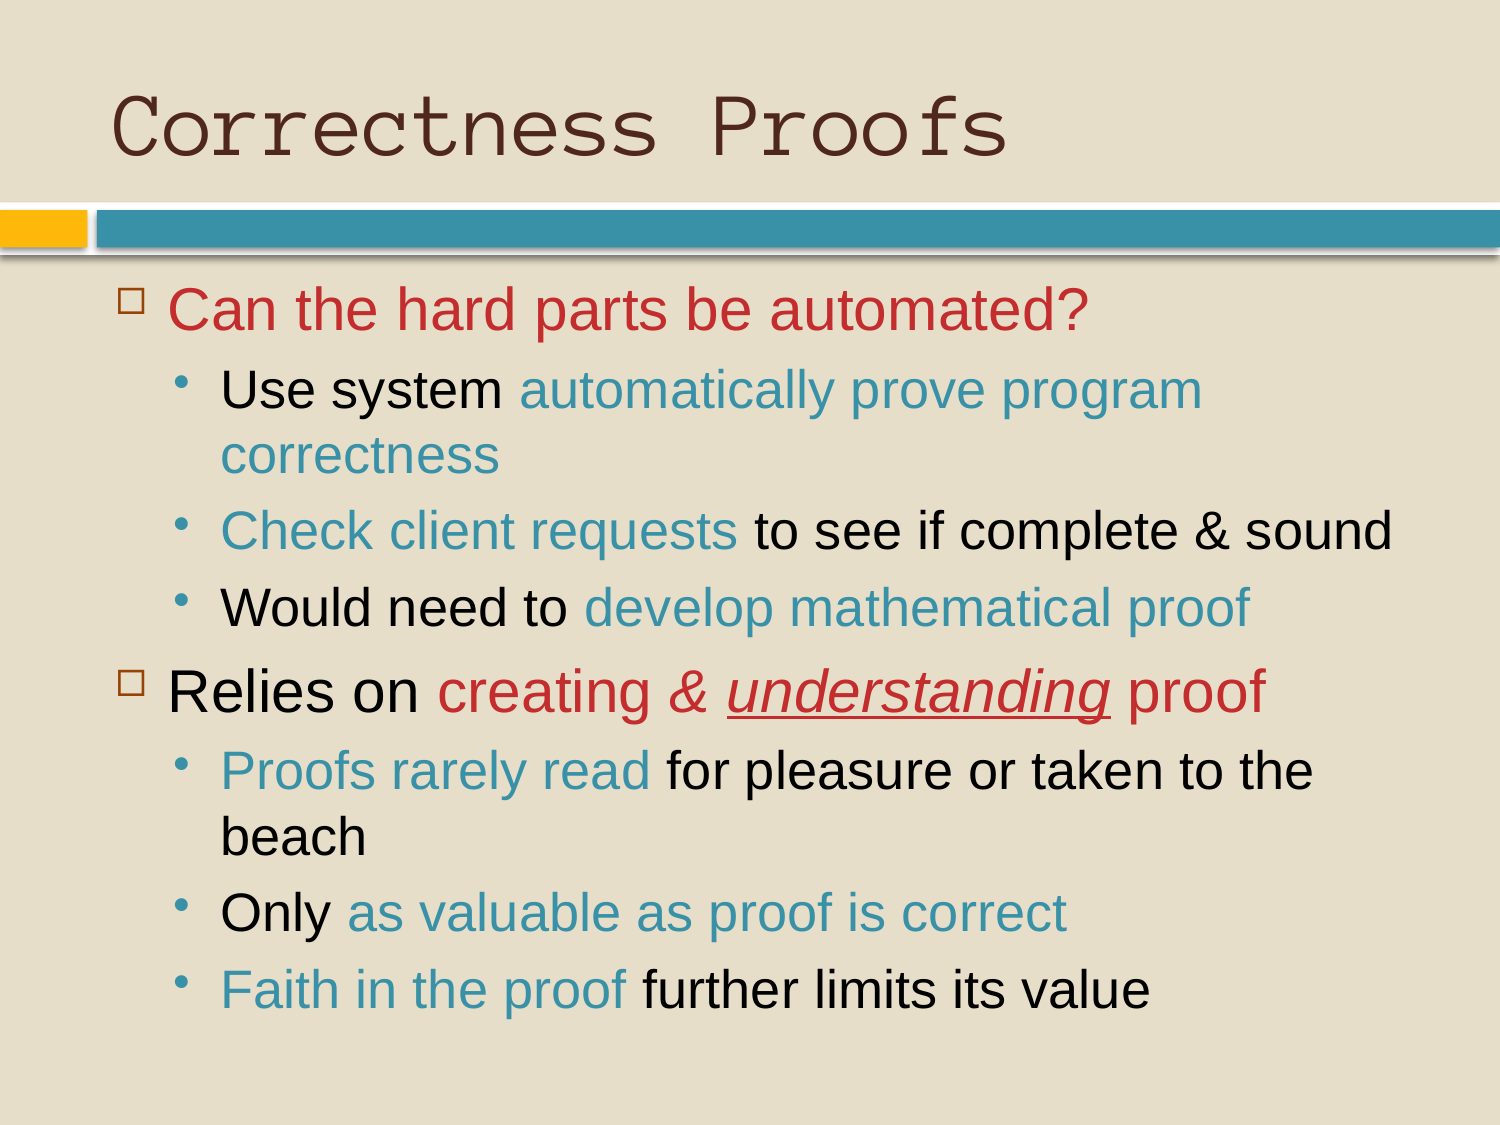

# Correctness Proofs
Can the hard parts be automated?
Use system automatically prove program correctness
Check client requests to see if complete & sound
Would need to develop mathematical proof
Relies on creating & understanding proof
Proofs rarely read for pleasure or taken to the beach
Only as valuable as proof is correct
Faith in the proof further limits its value